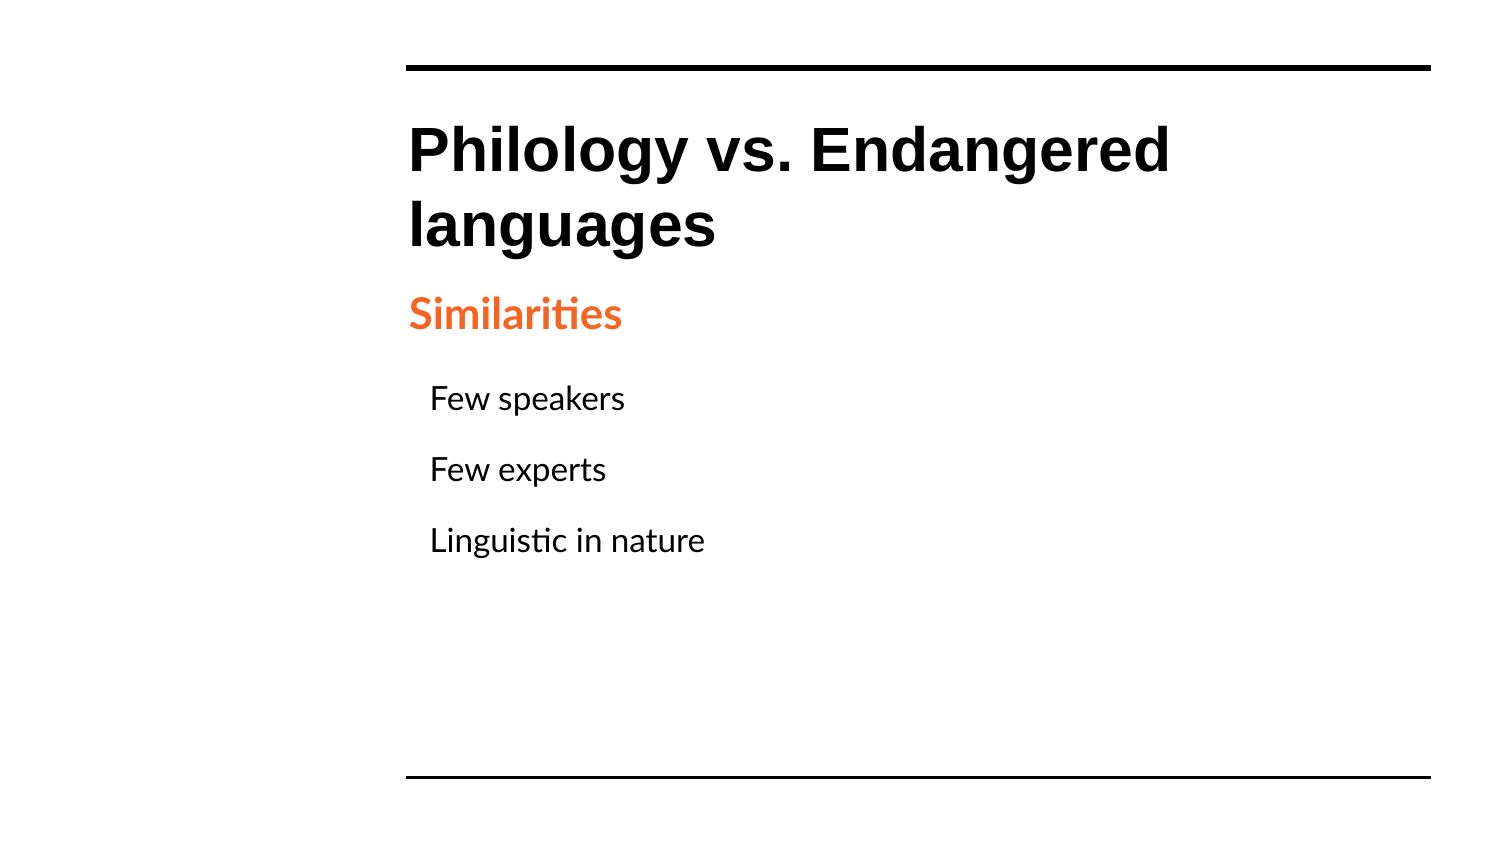

# Philology vs. Endangered languages
Similarities
Few speakers
Few experts
Linguistic in nature